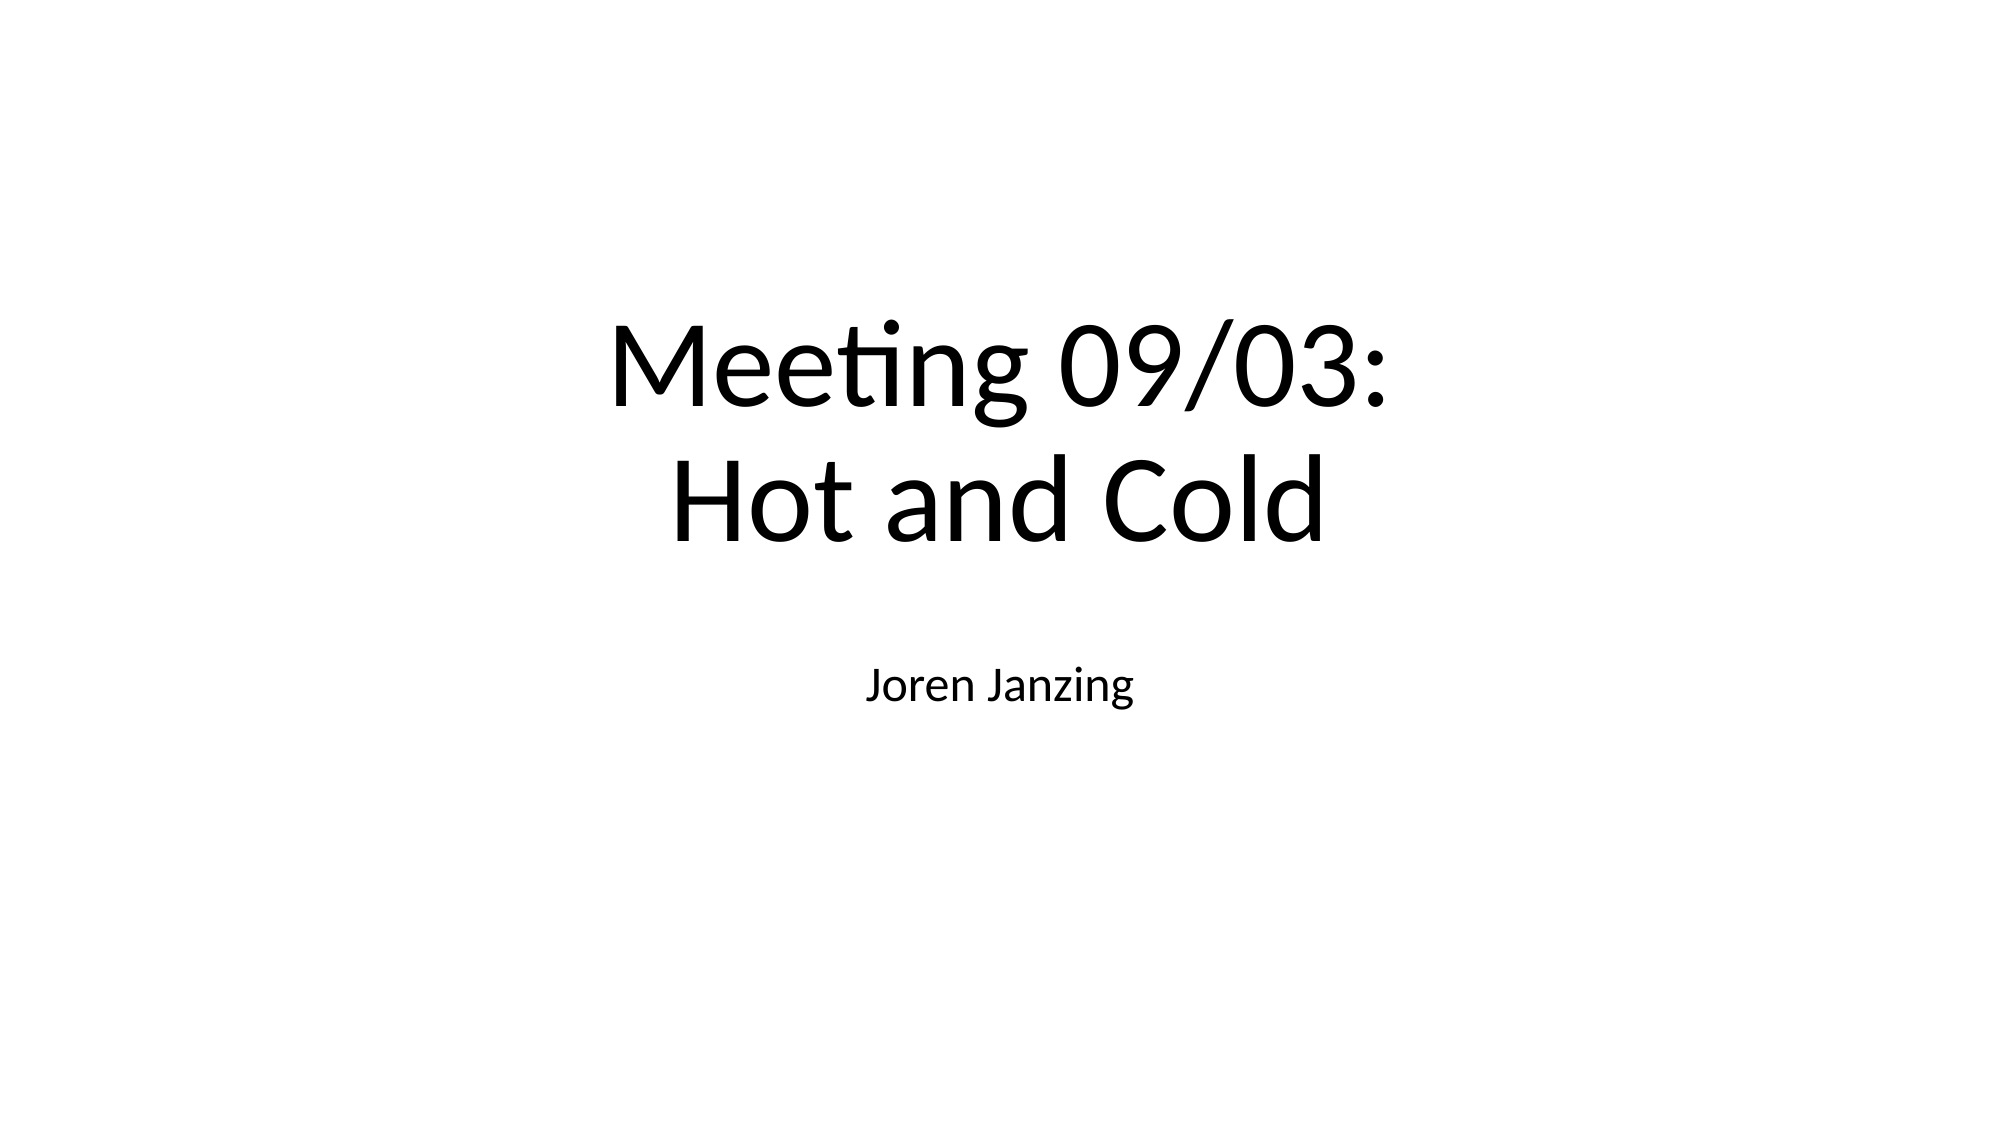

# Meeting 09/03: Hot and Cold
Joren Janzing